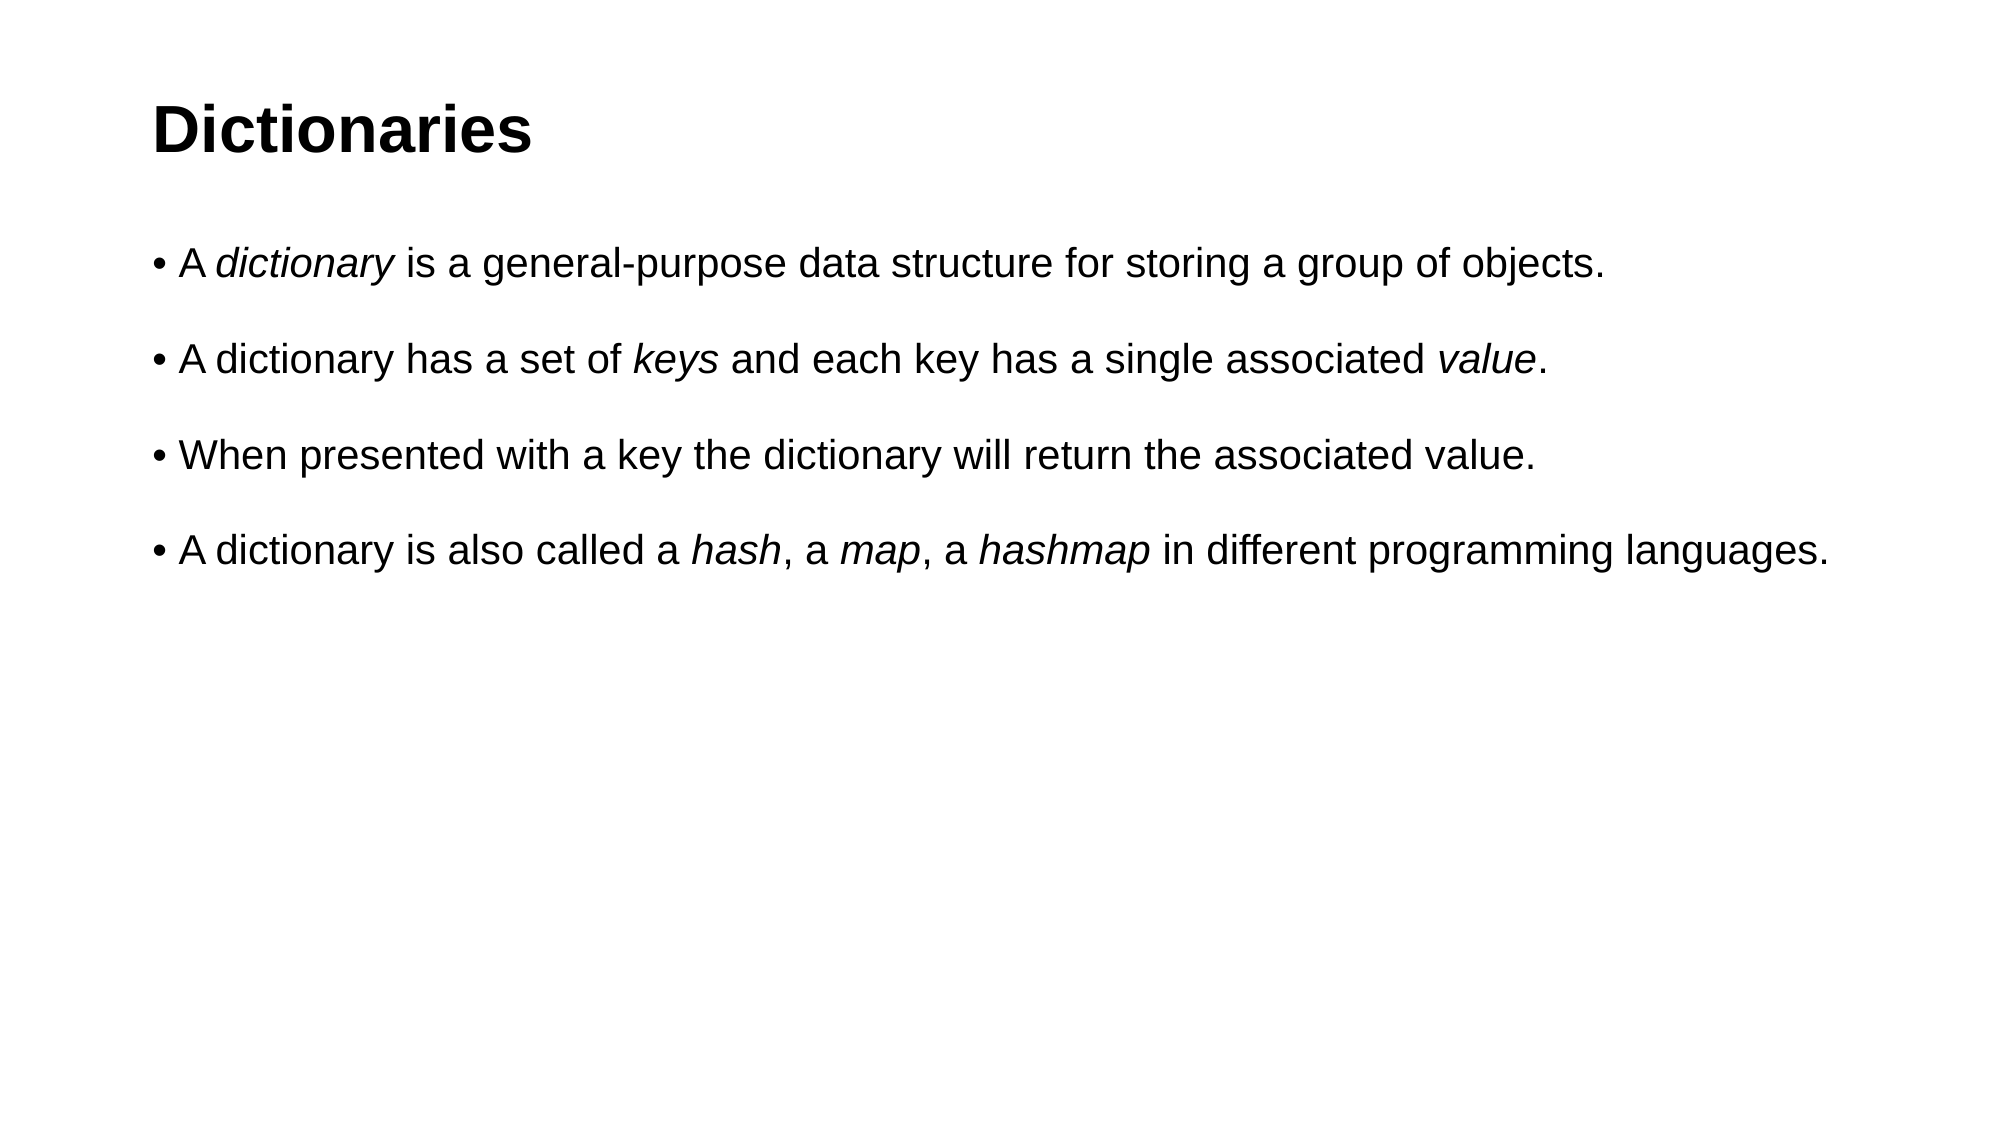

# Dictionaries
• A dictionary is a general-purpose data structure for storing a group of objects.
• A dictionary has a set of keys and each key has a single associated value.
• When presented with a key the dictionary will return the associated value.
• A dictionary is also called a hash, a map, a hashmap in different programming languages.